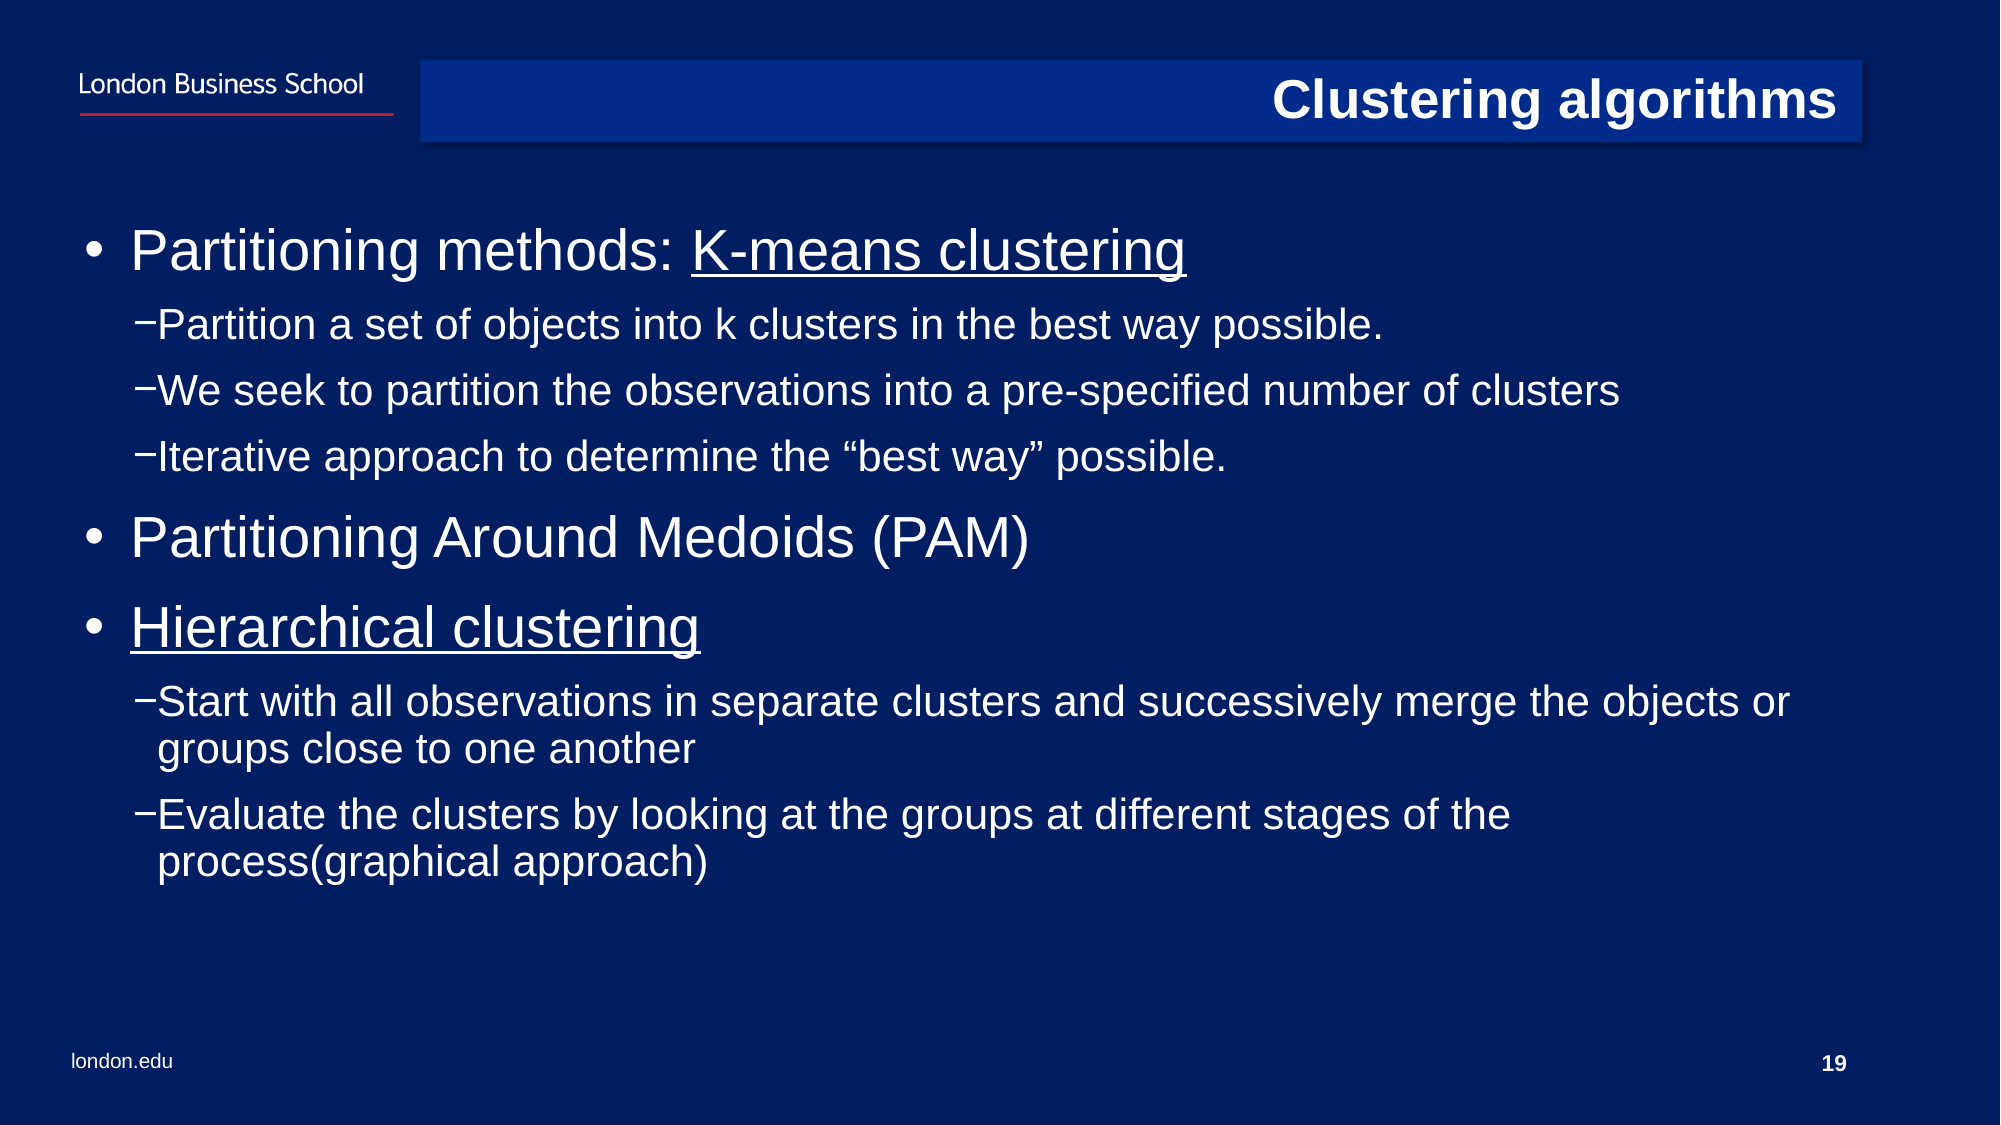

# Clustering algorithms
Partitioning methods: K-means clustering
Partition a set of objects into k clusters in the best way possible.
We seek to partition the observations into a pre-specified number of clusters
Iterative approach to determine the “best way” possible.
Partitioning Around Medoids (PAM)
Hierarchical clustering
Start with all observations in separate clusters and successively merge the objects or groups close to one another
Evaluate the clusters by looking at the groups at different stages of the process(graphical approach)